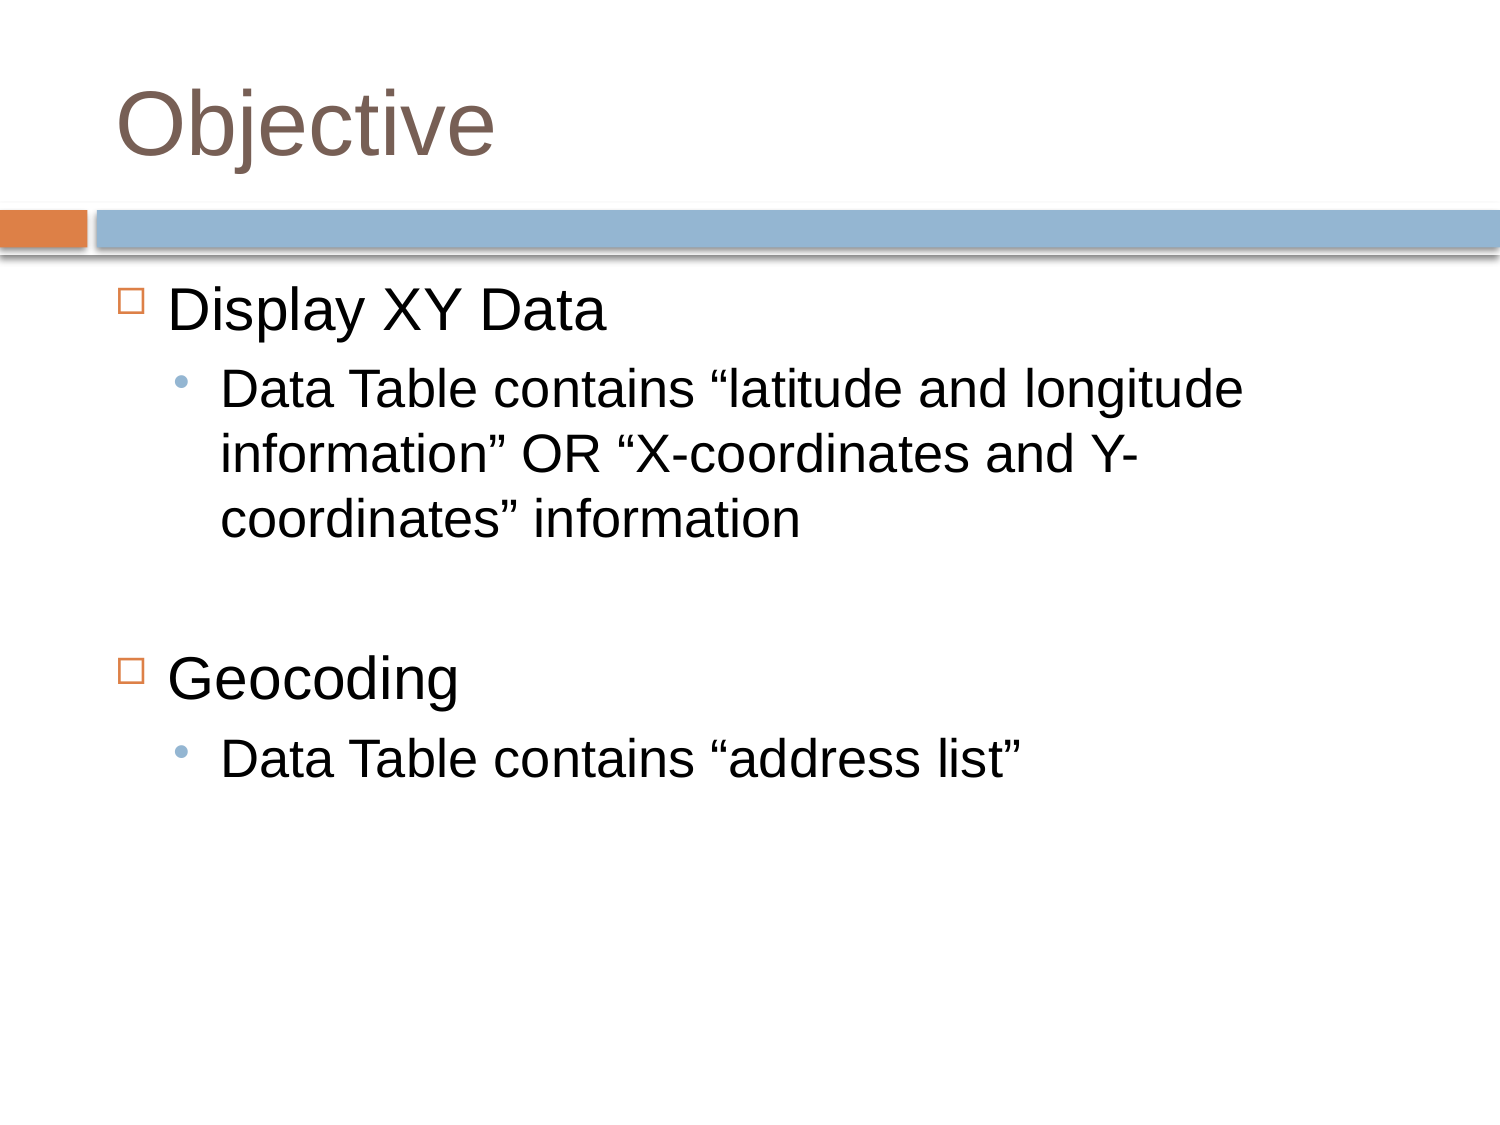

# Objective
Display XY Data
Data Table contains “latitude and longitude information” OR “X-coordinates and Y-coordinates” information

Geocoding
Data Table contains “address list”